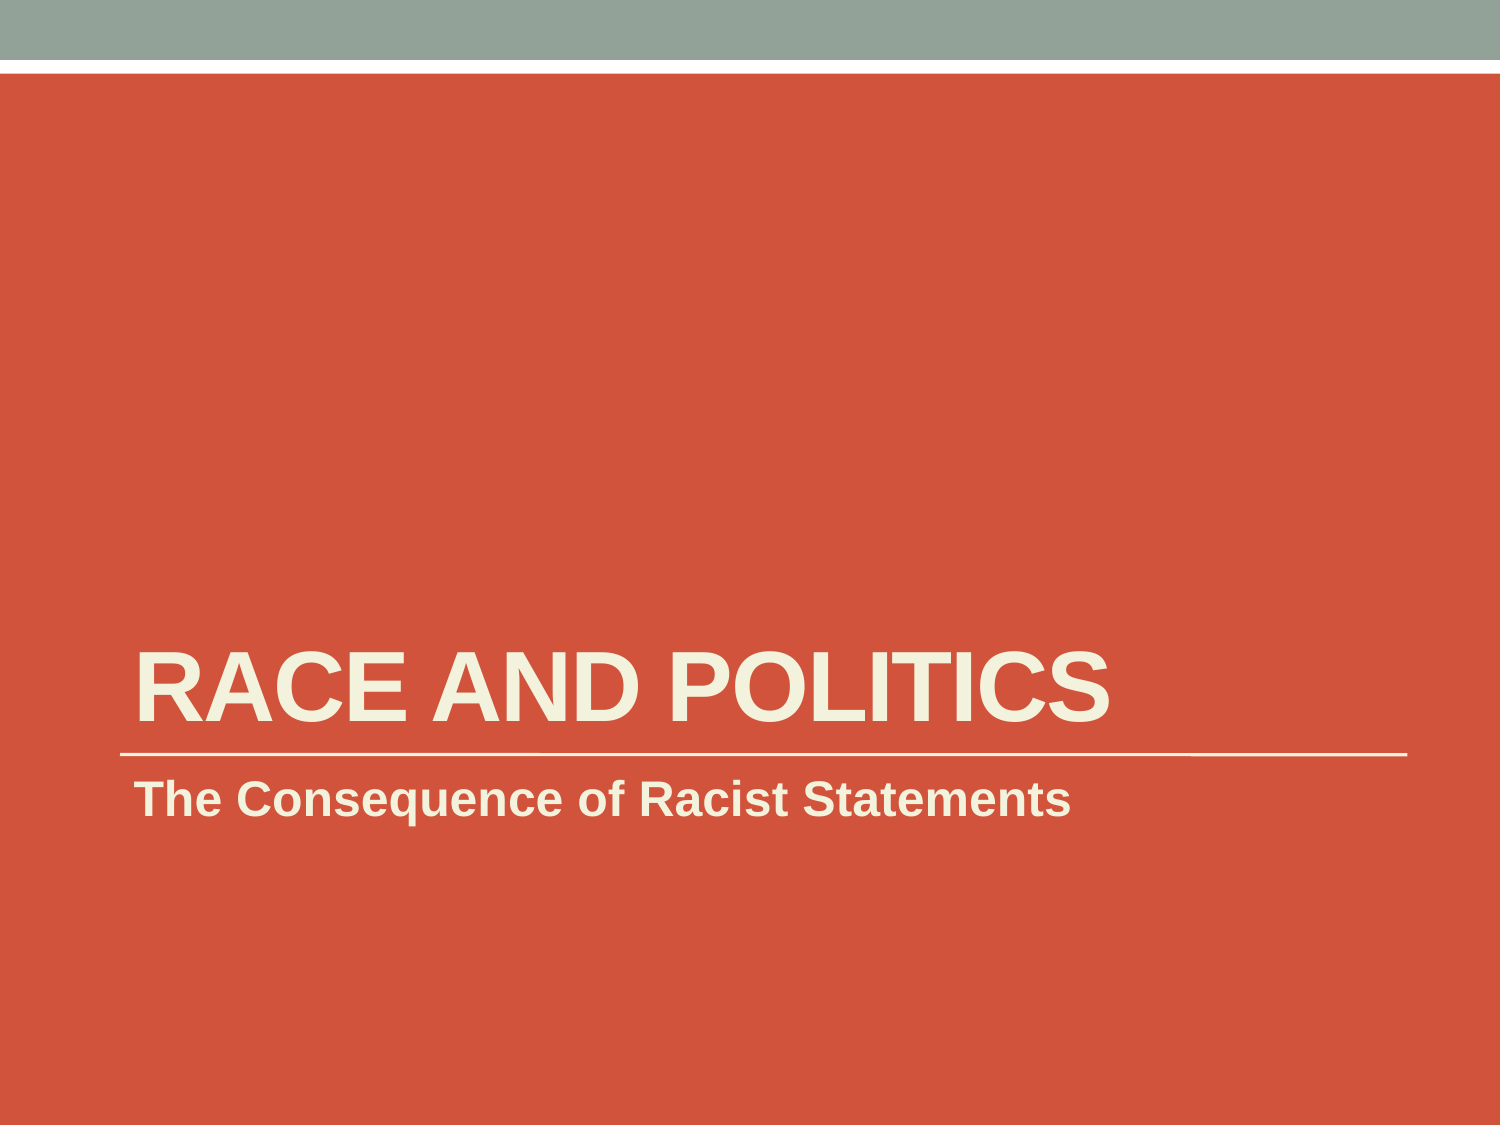

# Race and Politics
The Consequence of Racist Statements